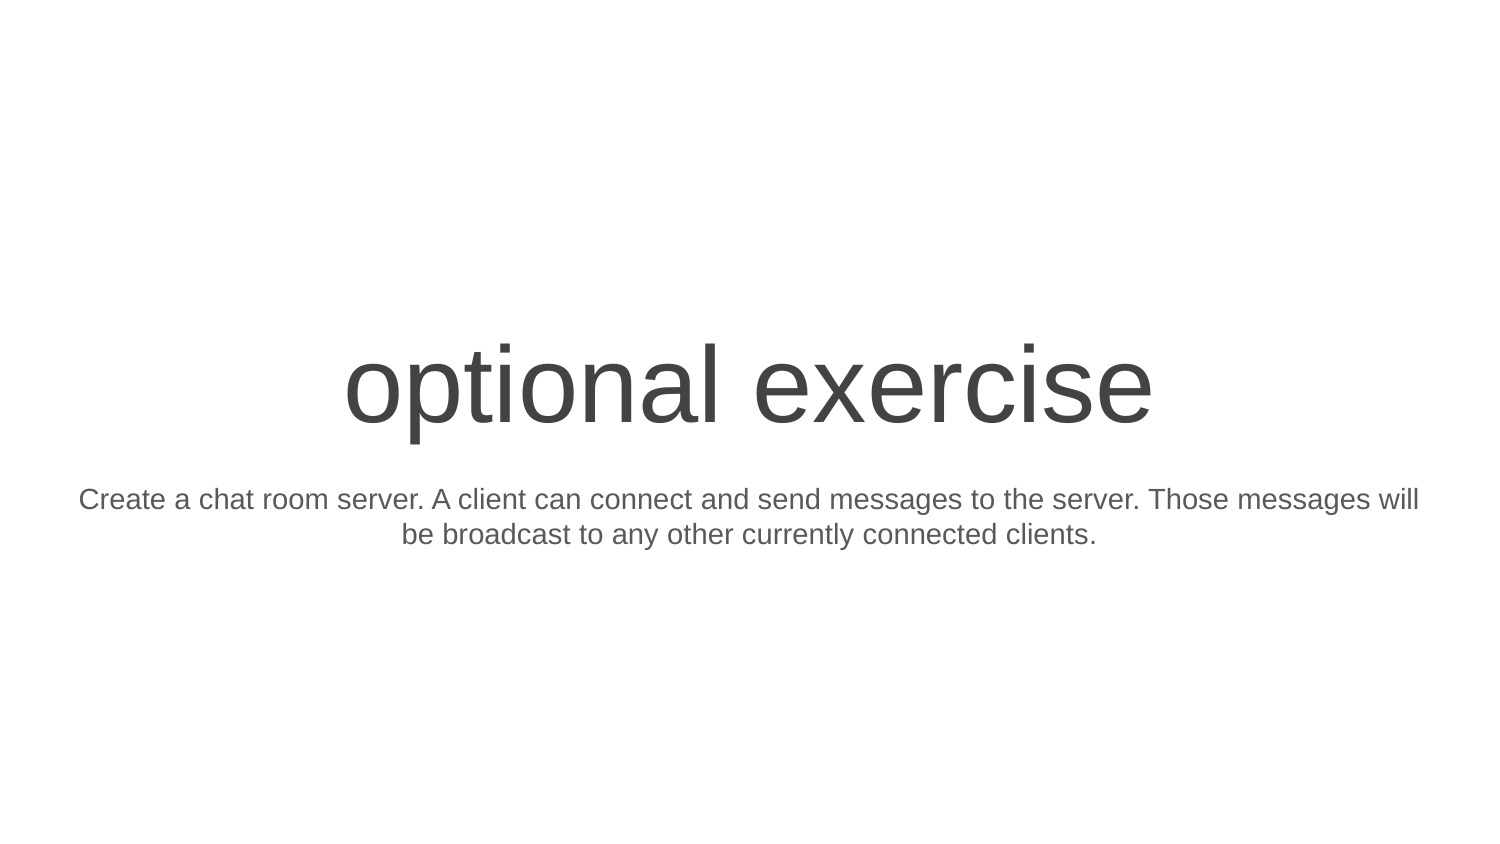

# optional exercise
Create a chat room server. A client can connect and send messages to the server. Those messages will be broadcast to any other currently connected clients.